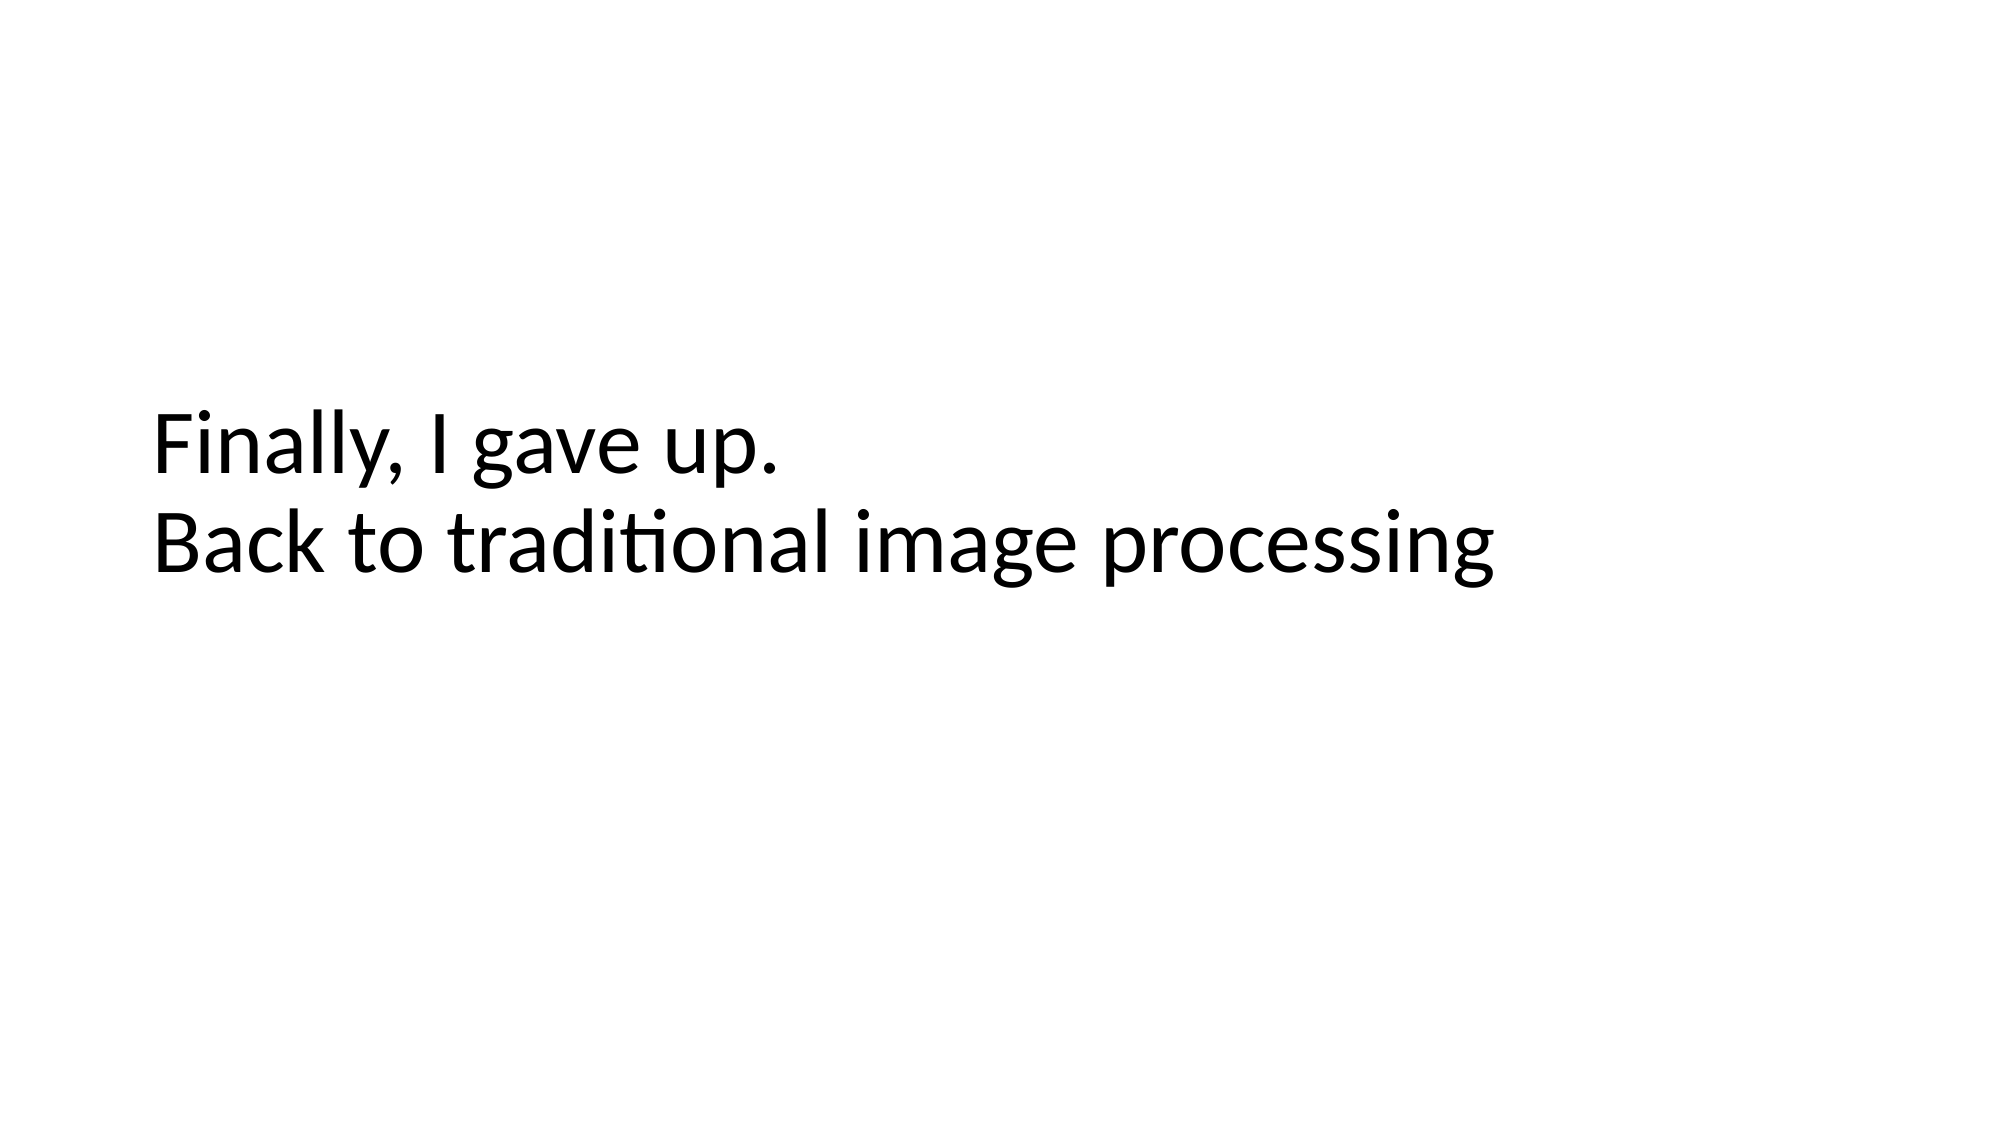

# Finally, I gave up. Back to traditional image processing